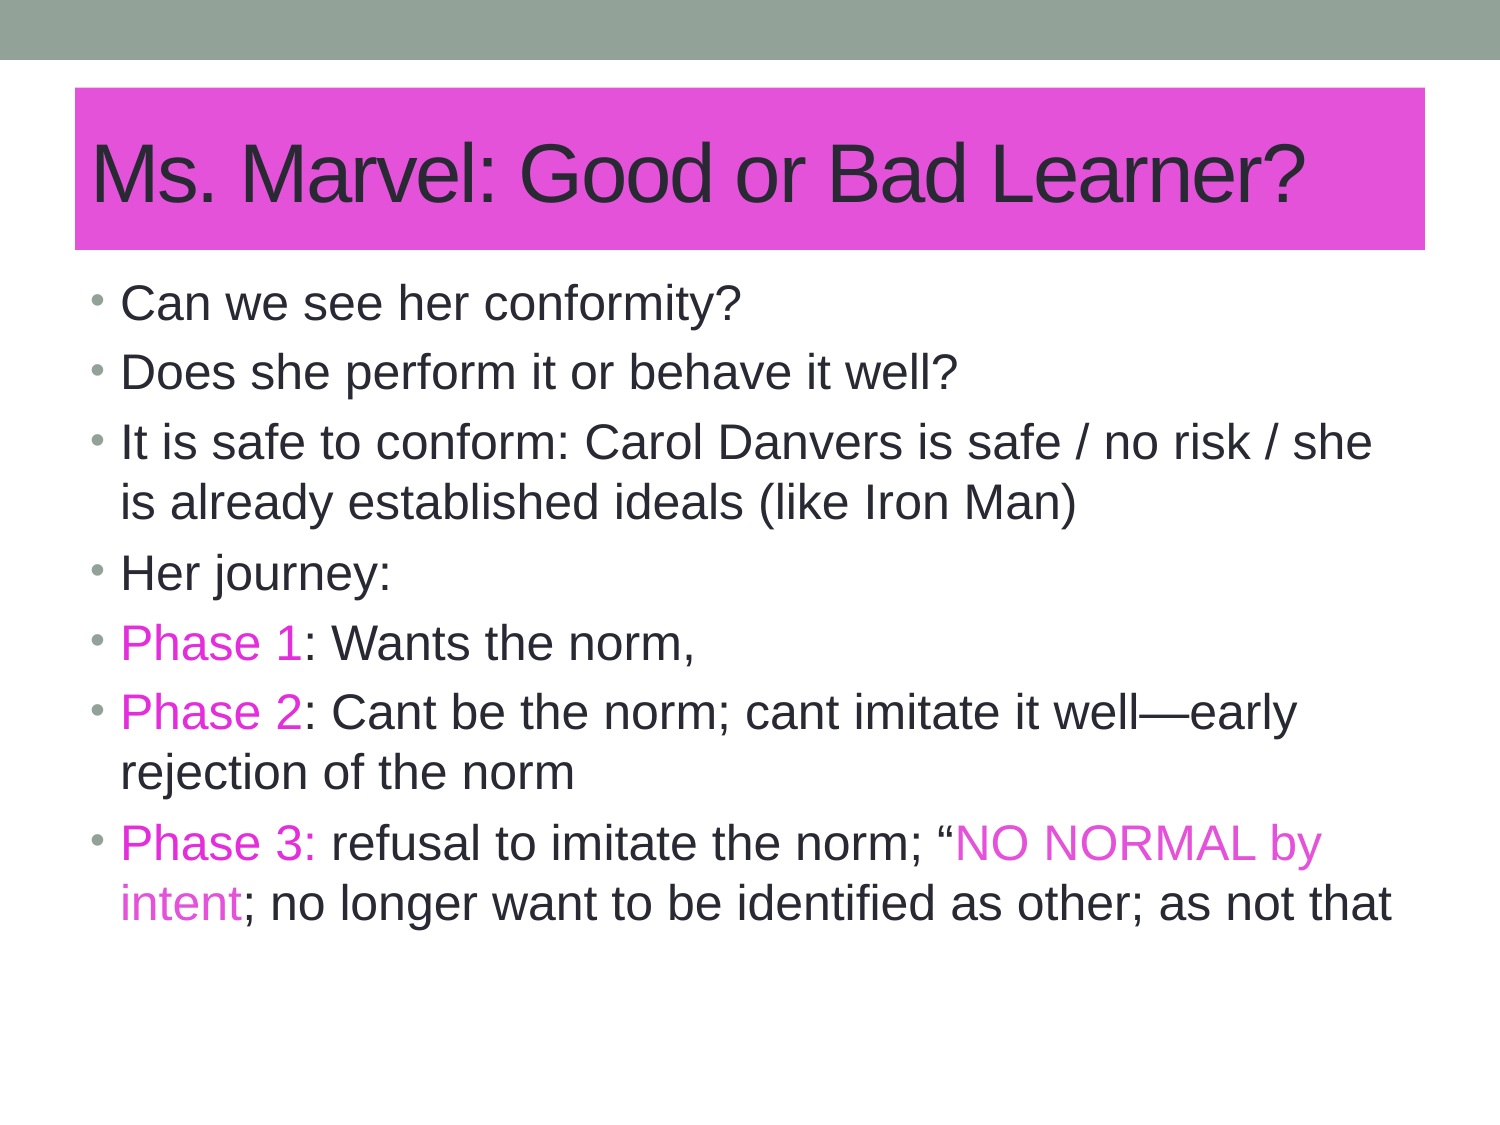

# Ms. Marvel: Good or Bad Learner?
Can we see her conformity?
Does she perform it or behave it well?
It is safe to conform: Carol Danvers is safe / no risk / she is already established ideals (like Iron Man)
Her journey:
Phase 1: Wants the norm,
Phase 2: Cant be the norm; cant imitate it well—early rejection of the norm
Phase 3: refusal to imitate the norm; “NO NORMAL by intent; no longer want to be identified as other; as not that